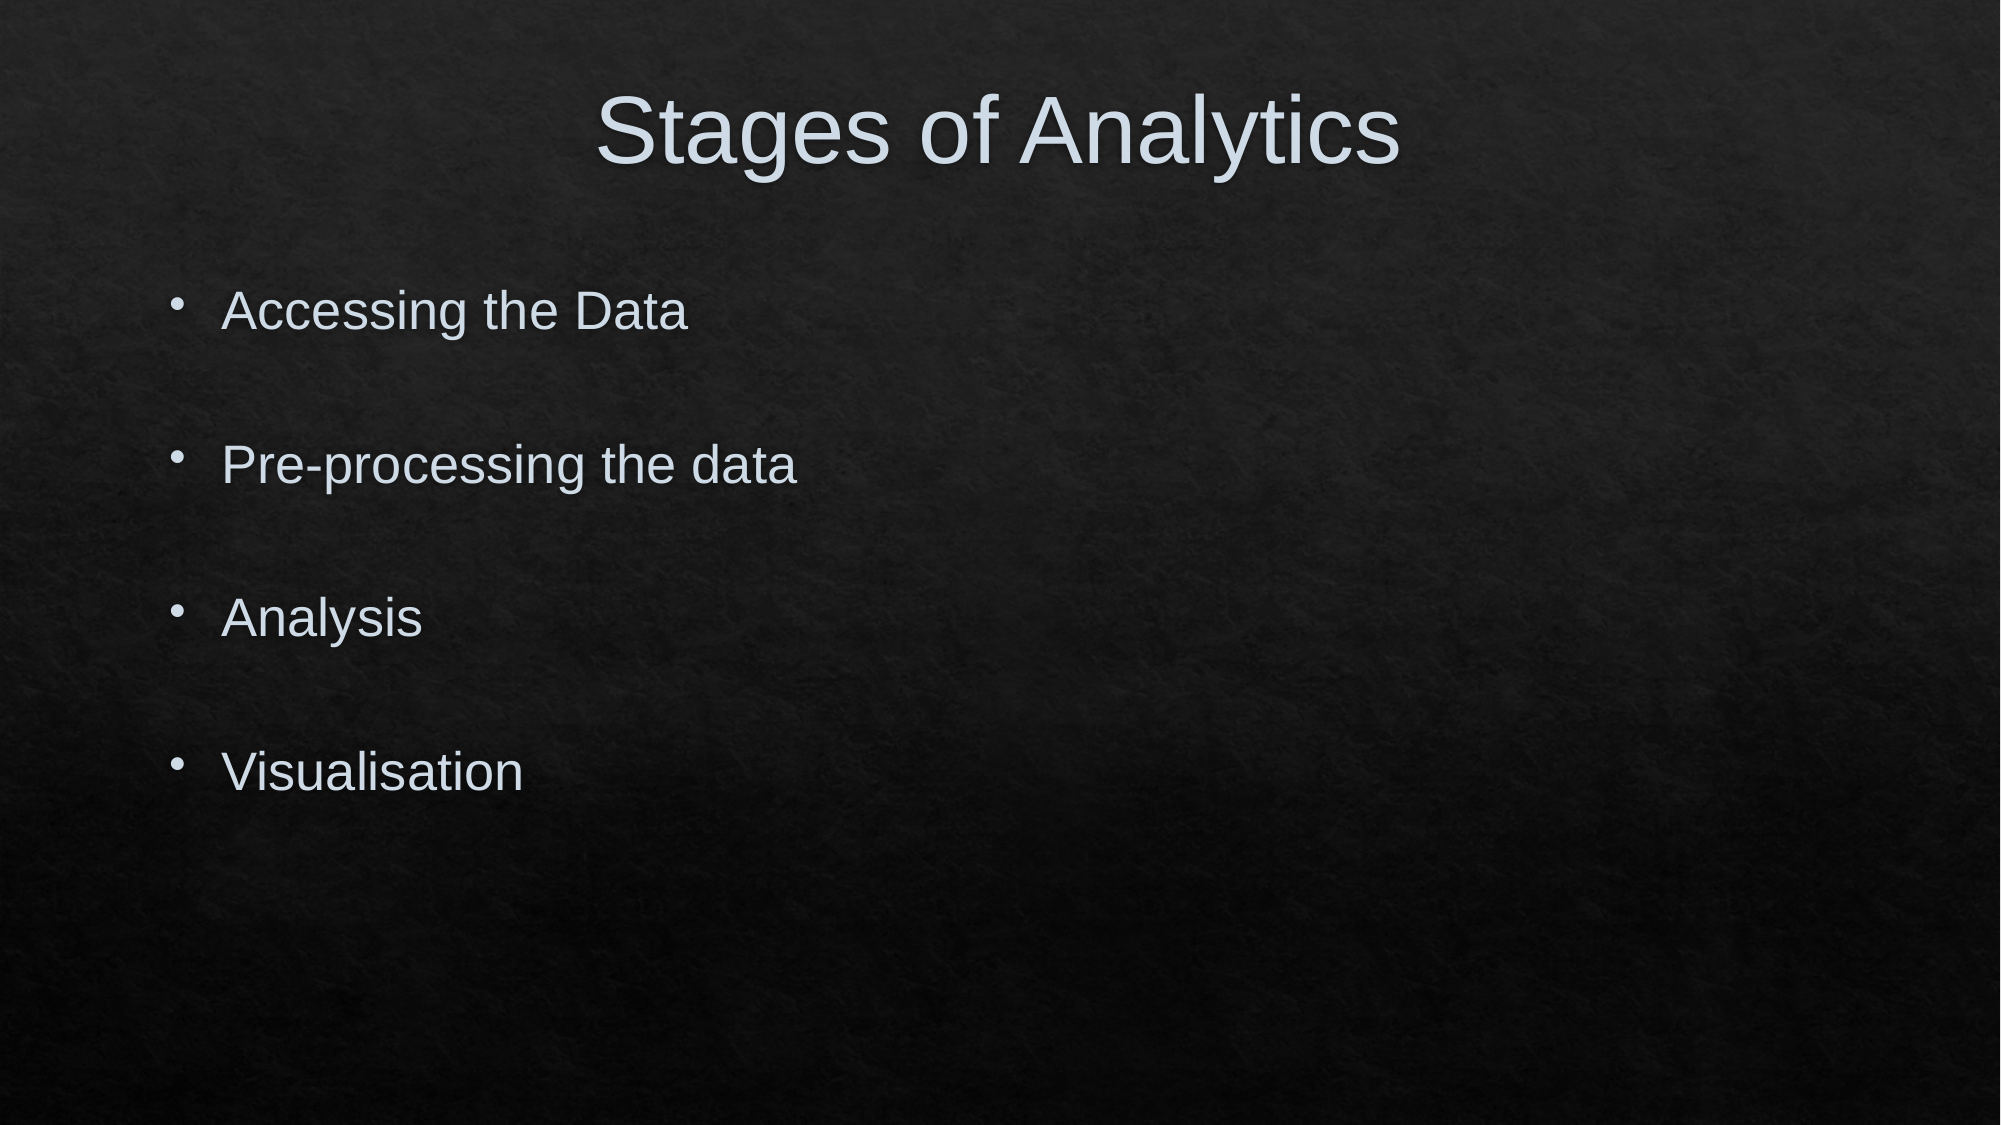

# Stages of Analytics
Accessing the Data
Pre-processing the data
Analysis
Visualisation